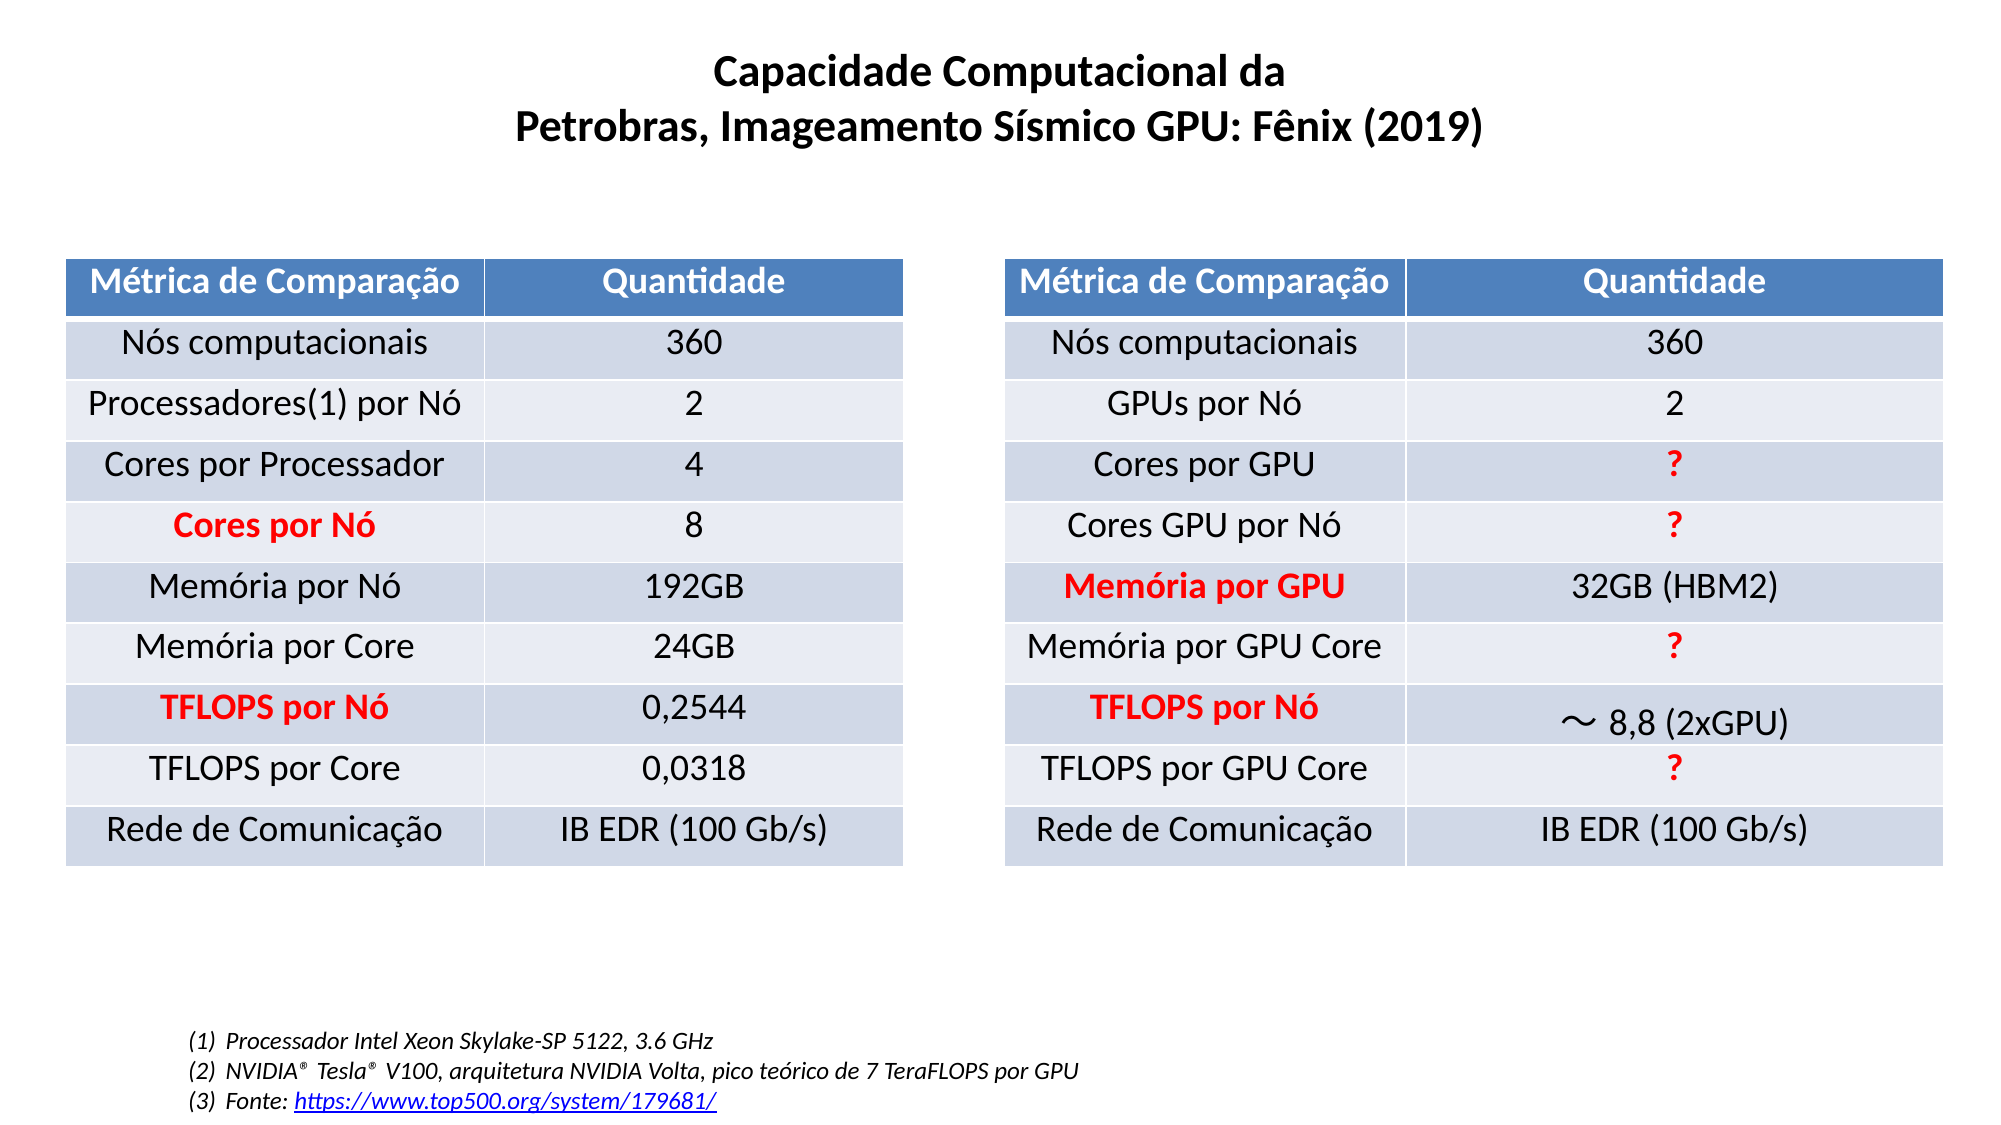

Capacidade Computacional da
Petrobras, Imageamento Sísmico GPU: Fênix (2019)
| Métrica de Comparação | Quantidade |
| --- | --- |
| Nós computacionais | 360 |
| Processadores(1) por Nó | 2 |
| Cores por Processador | 4 |
| Cores por Nó | 8 |
| Memória por Nó | 192GB |
| Memória por Core | 24GB |
| TFLOPS por Nó | 0,2544 |
| TFLOPS por Core | 0,0318 |
| Rede de Comunicação | IB EDR (100 Gb/s) |
| Métrica de Comparação | Quantidade |
| --- | --- |
| Nós computacionais | 360 |
| GPUs por Nó | 2 |
| Cores por GPU | ? |
| Cores GPU por Nó | ? |
| Memória por GPU | 32GB (HBM2) |
| Memória por GPU Core | ? |
| TFLOPS por Nó | ～8,8 (2xGPU) |
| TFLOPS por GPU Core | ? |
| Rede de Comunicação | IB EDR (100 Gb/s) |
Processador Intel Xeon Skylake-SP 5122, 3.6 GHz
NVIDIA® Tesla® V100, arquitetura NVIDIA Volta, pico teórico de 7 TeraFLOPS por GPU
Fonte: https://www.top500.org/system/179681/